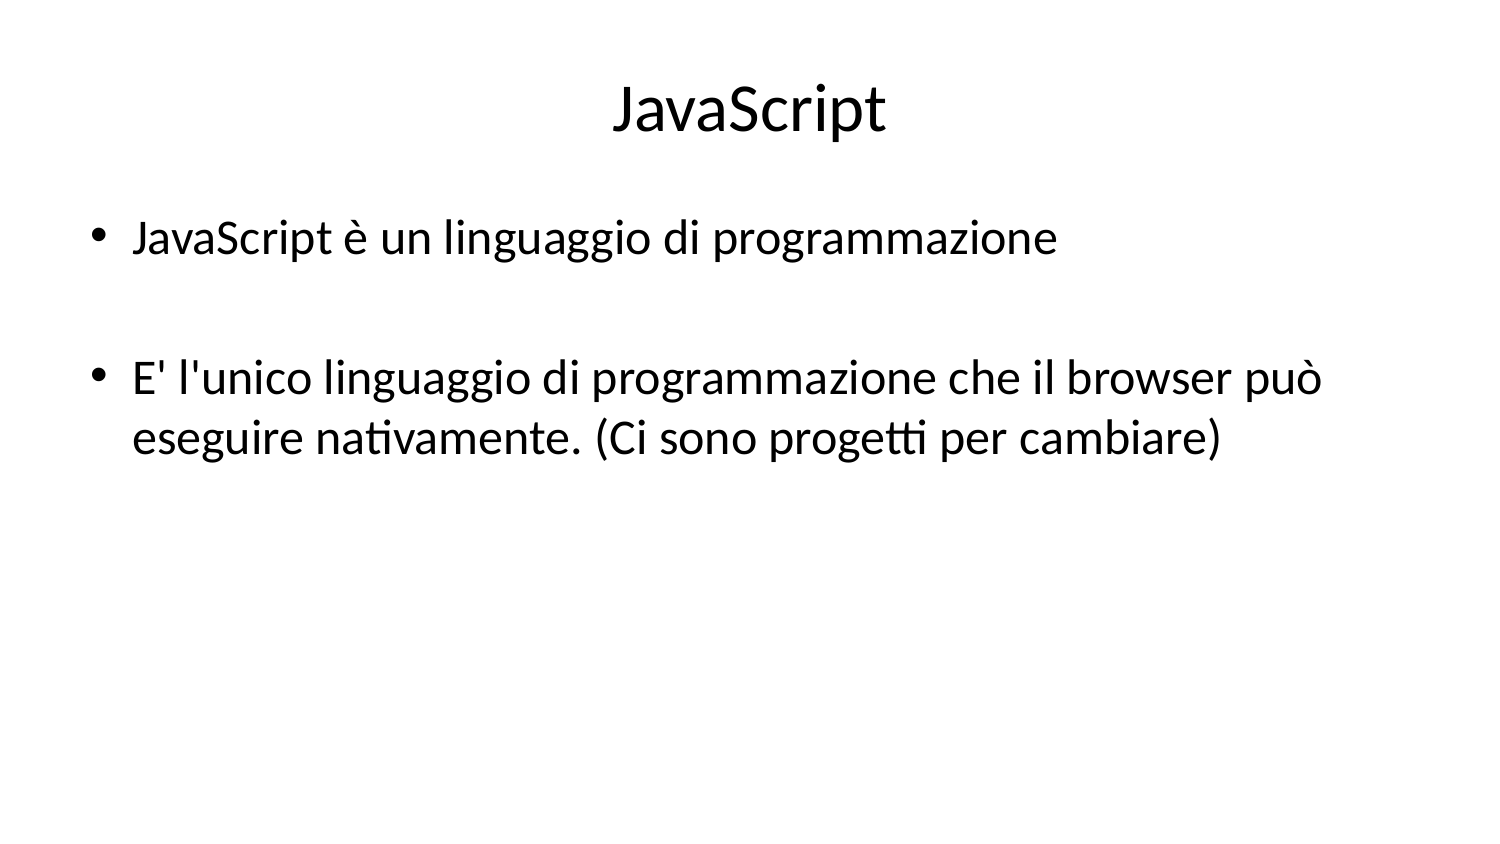

# JavaScript
JavaScript è un linguaggio di programmazione

E' l'unico linguaggio di programmazione che il browser può eseguire nativamente. (Ci sono progetti per cambiare)